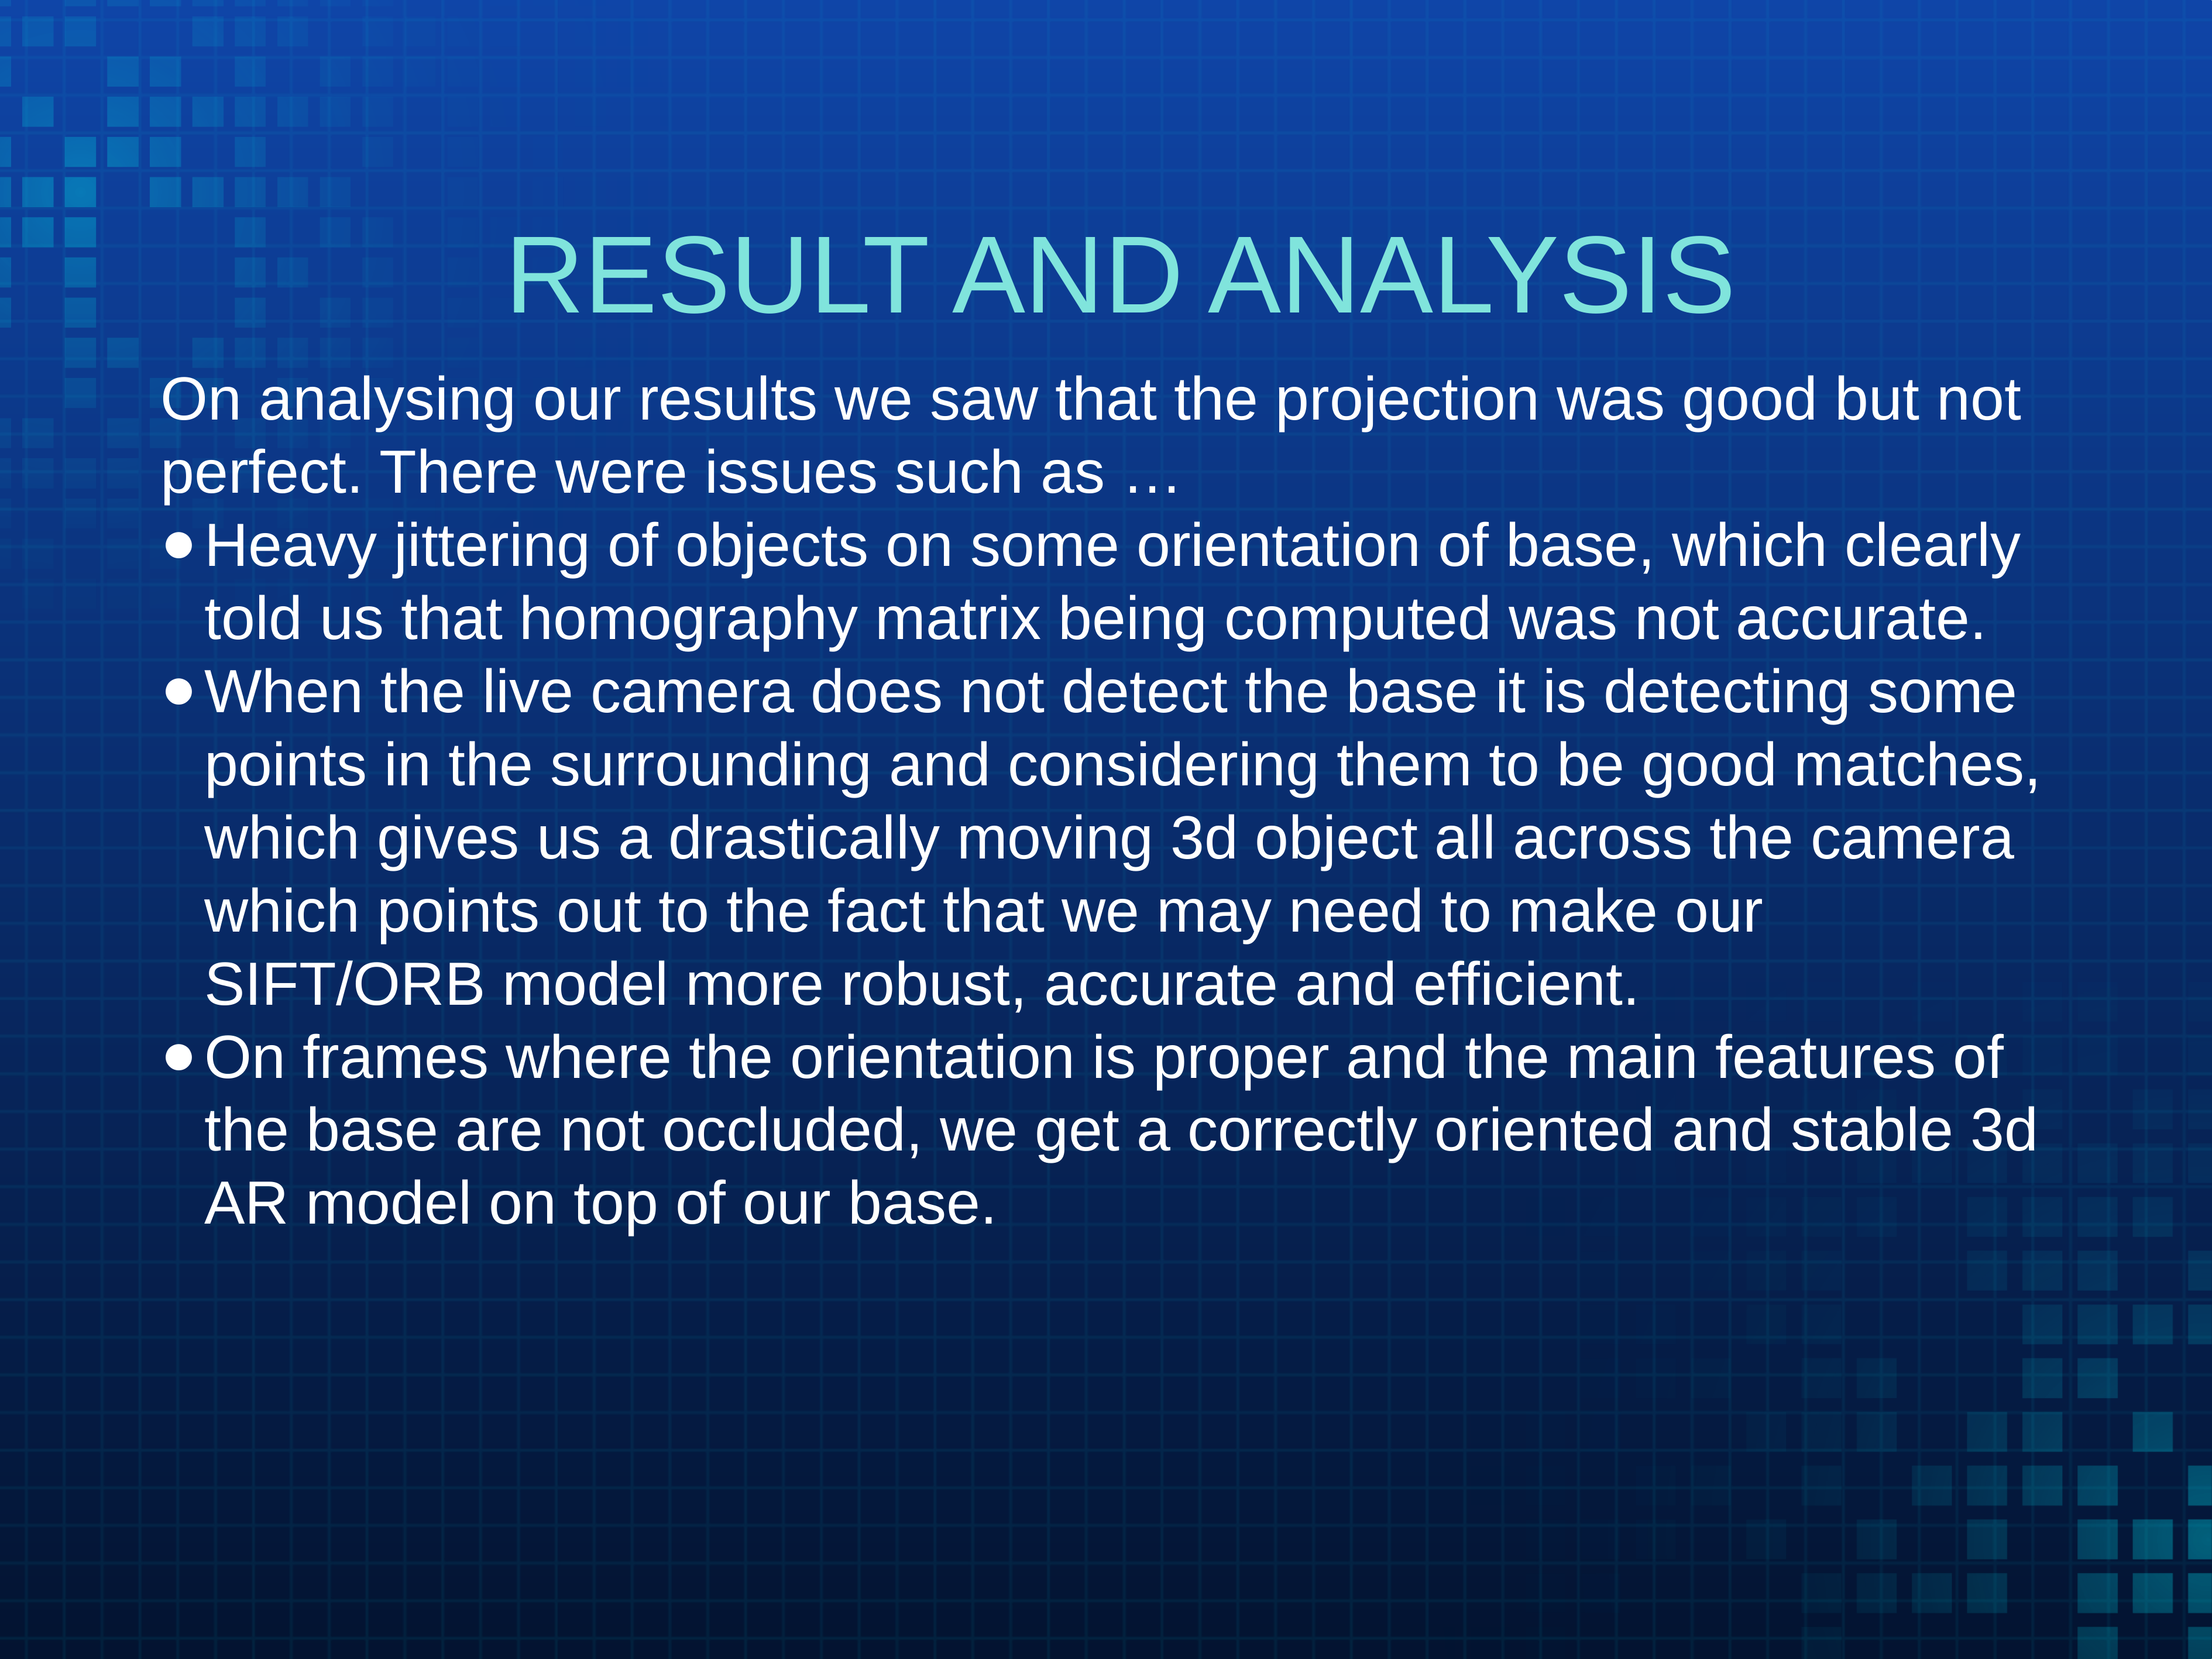

# RESULT AND ANALYSIS
On analysing our results we saw that the projection was good but not perfect. There were issues such as …
Heavy jittering of objects on some orientation of base, which clearly told us that homography matrix being computed was not accurate.
When the live camera does not detect the base it is detecting some points in the surrounding and considering them to be good matches, which gives us a drastically moving 3d object all across the camera which points out to the fact that we may need to make our SIFT/ORB model more robust, accurate and efficient.
On frames where the orientation is proper and the main features of the base are not occluded, we get a correctly oriented and stable 3d AR model on top of our base.